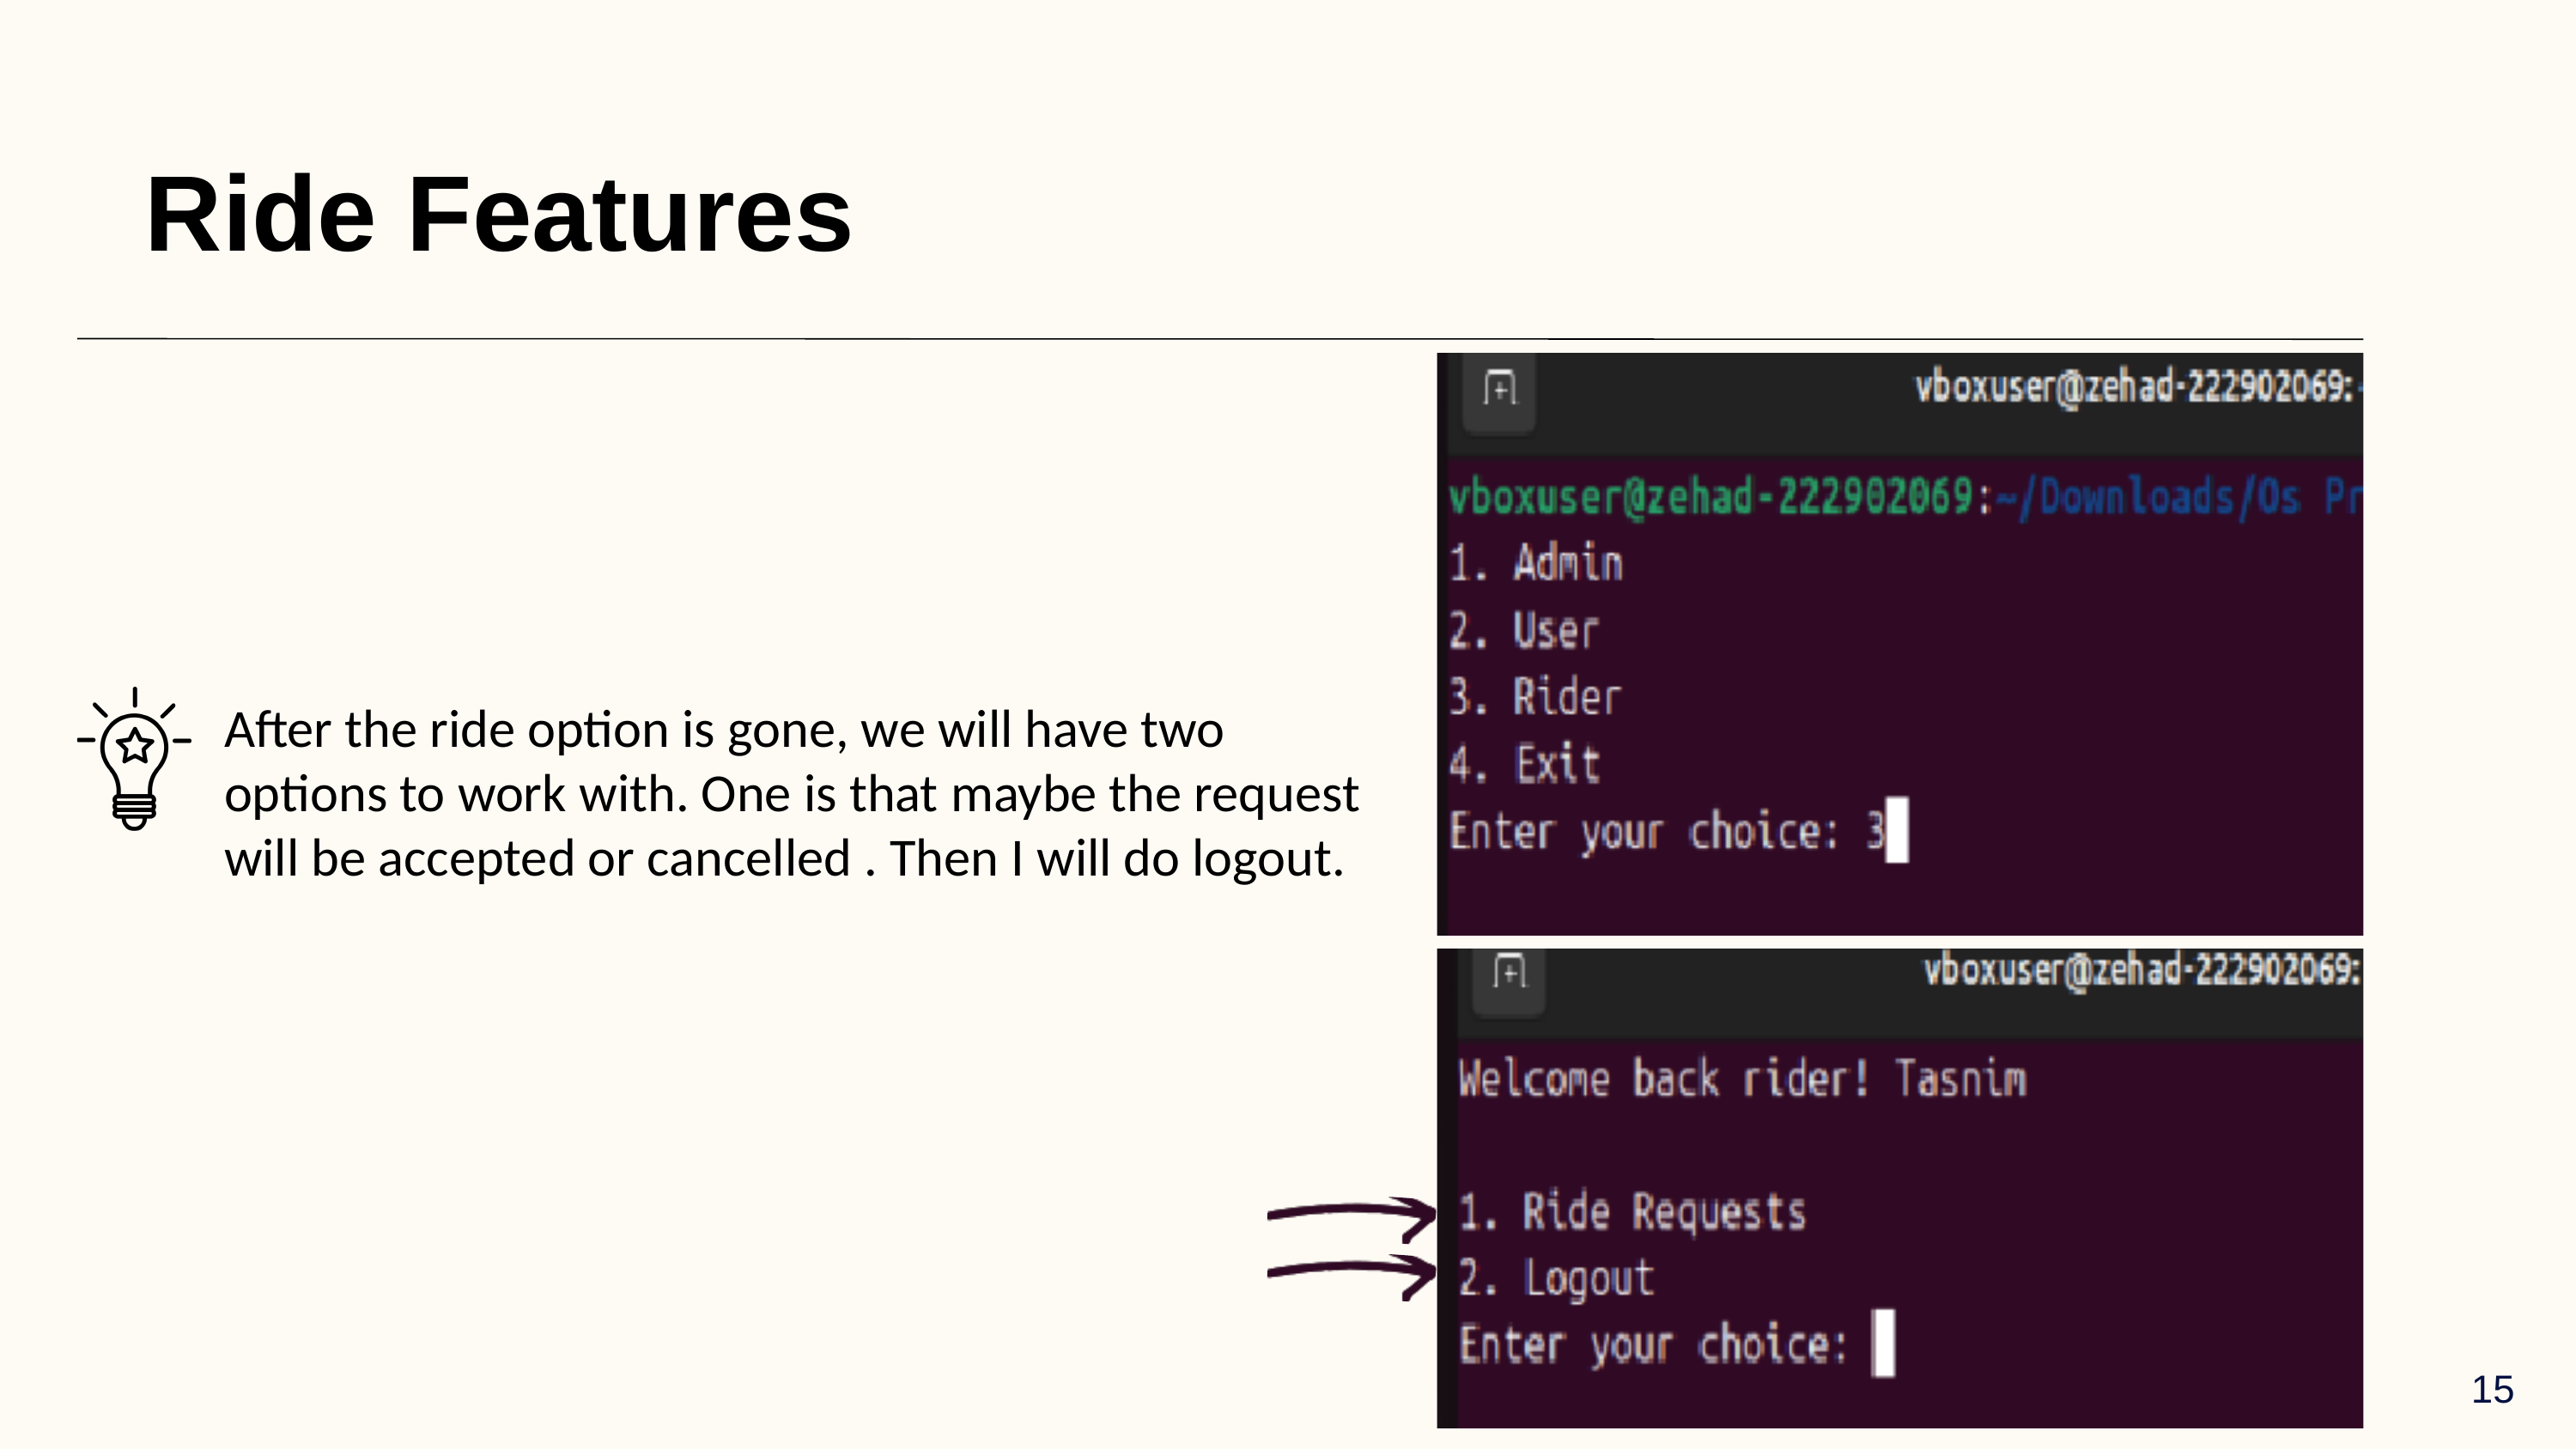

Ride Features

After the ride option is gone, we will have two options to work with. One is that maybe the request will be accepted or cancelled . Then I will do logout.

15